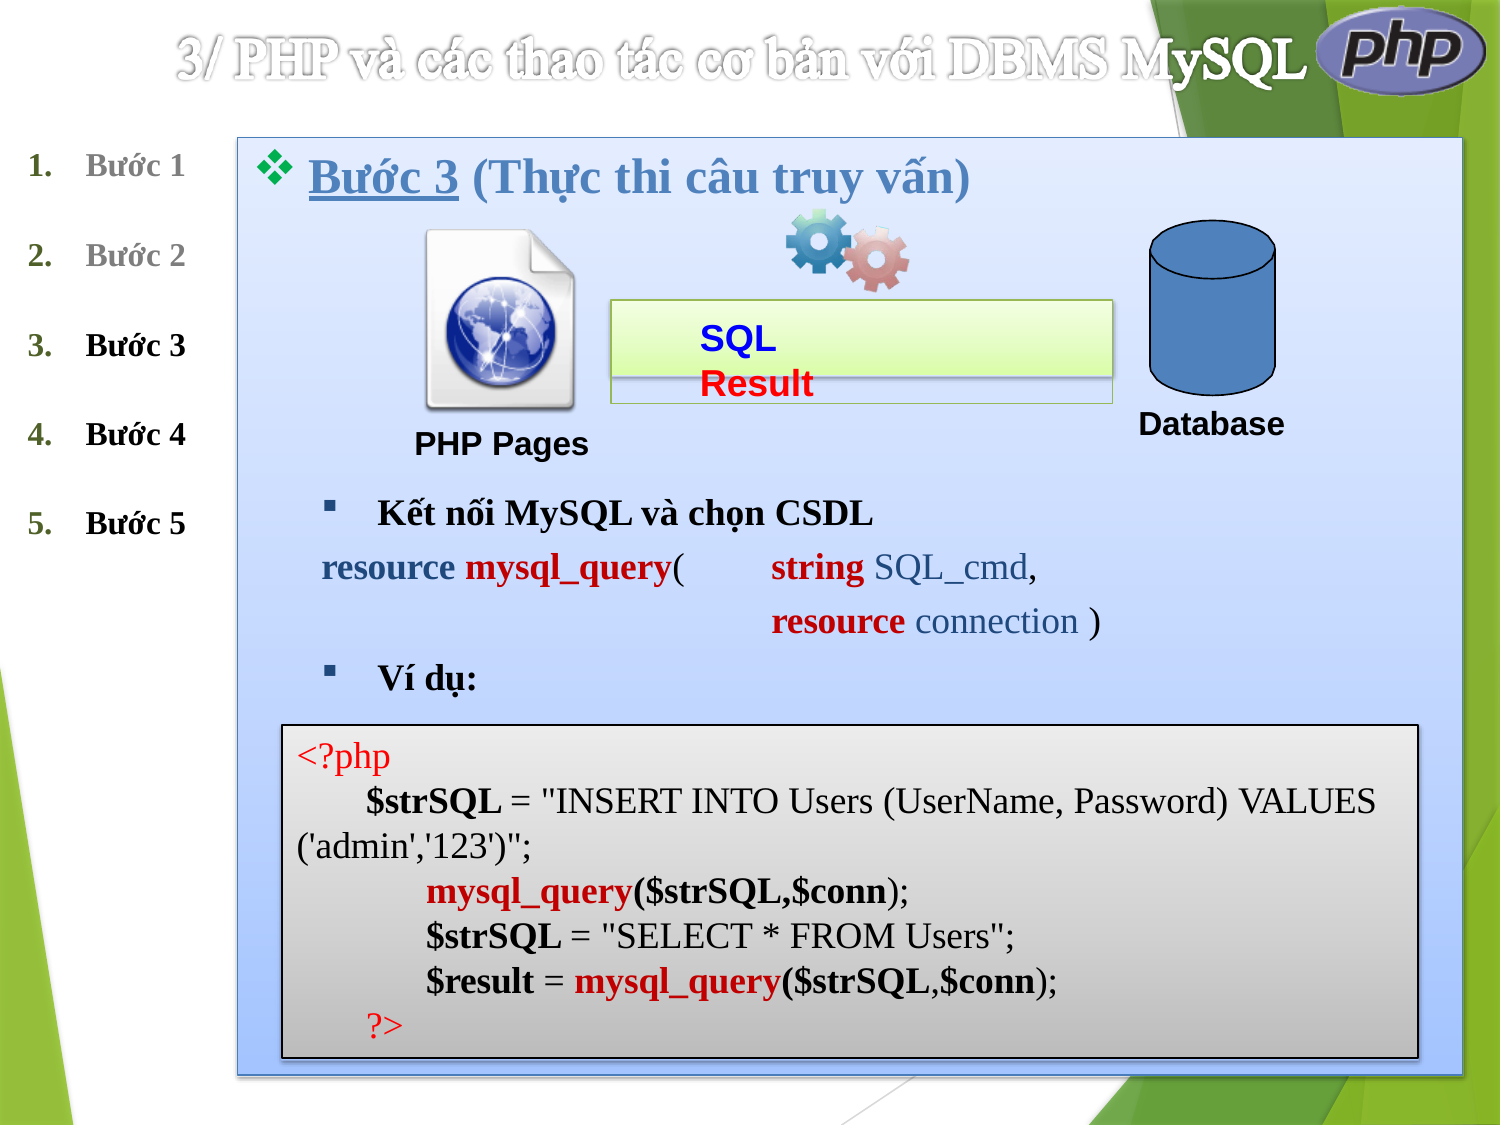

Bước 3 (Thực thi câu truy vấn)
1.	Bước 1

2.	Bước 2

SQL	Result
3.	Bước 3
PHP Pages
Kết nối MySQL và chọn CSDL
Database
4.	Bước 4
5.	Bước 5
string SQL_cmd,
resource connection )
resource mysql_query(

Ví dụ:
<?php
$strSQL = "INSERT INTO Users (UserName, Password) VALUES  ('admin','123')";
mysql_query($strSQL,$conn);
$strSQL = "SELECT * FROM Users";
$result = mysql_query($strSQL,$conn);
?>